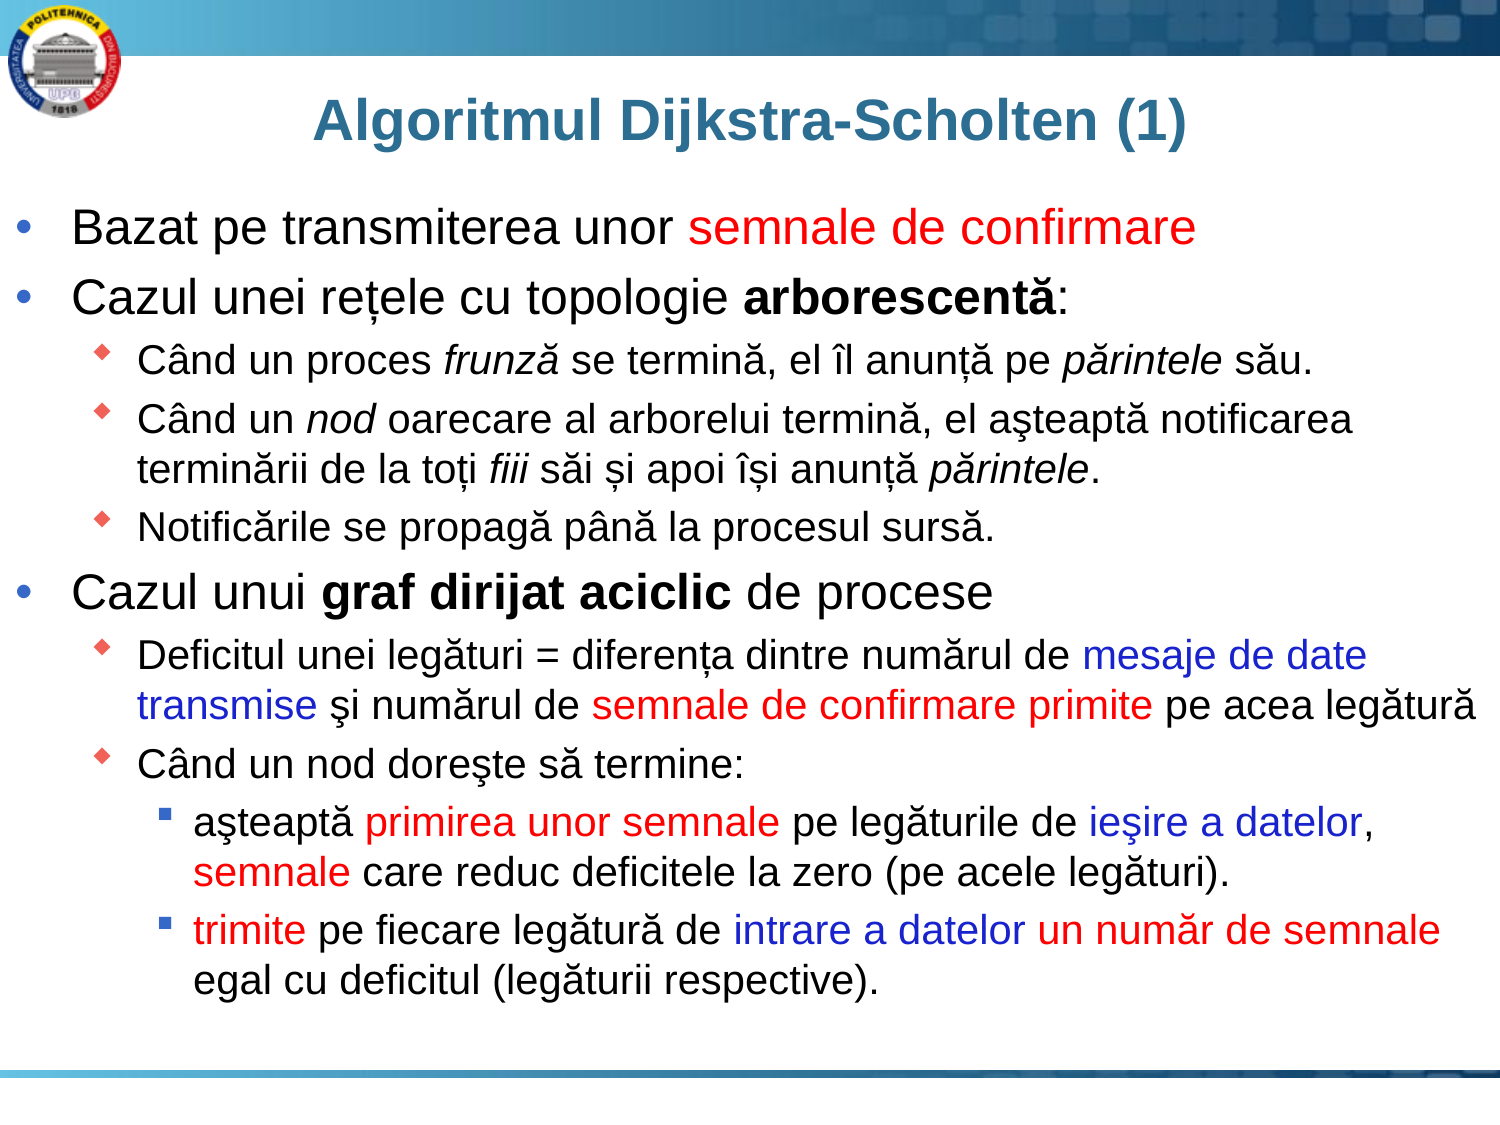

# Algoritmul Dijkstra-Scholten (1)
Bazat pe transmiterea unor semnale de confirmare
Cazul unei rețele cu topologie arborescentă:
Când un proces frunză se termină, el îl anunță pe părintele său.
Când un nod oarecare al arborelui termină, el aşteaptă notificarea terminării de la toți fiii săi și apoi își anunță părintele.
Notificările se propagă până la procesul sursă.
Cazul unui graf dirijat aciclic de procese
Deficitul unei legături = diferența dintre numărul de mesaje de date transmise şi numărul de semnale de confirmare primite pe acea legătură
Când un nod doreşte să termine:
aşteaptă primirea unor semnale pe legăturile de ieşire a datelor,  semnale care reduc deficitele la zero (pe acele legături).
trimite pe fiecare legătură de intrare a datelor un număr de semnale egal cu deficitul (legăturii respective).